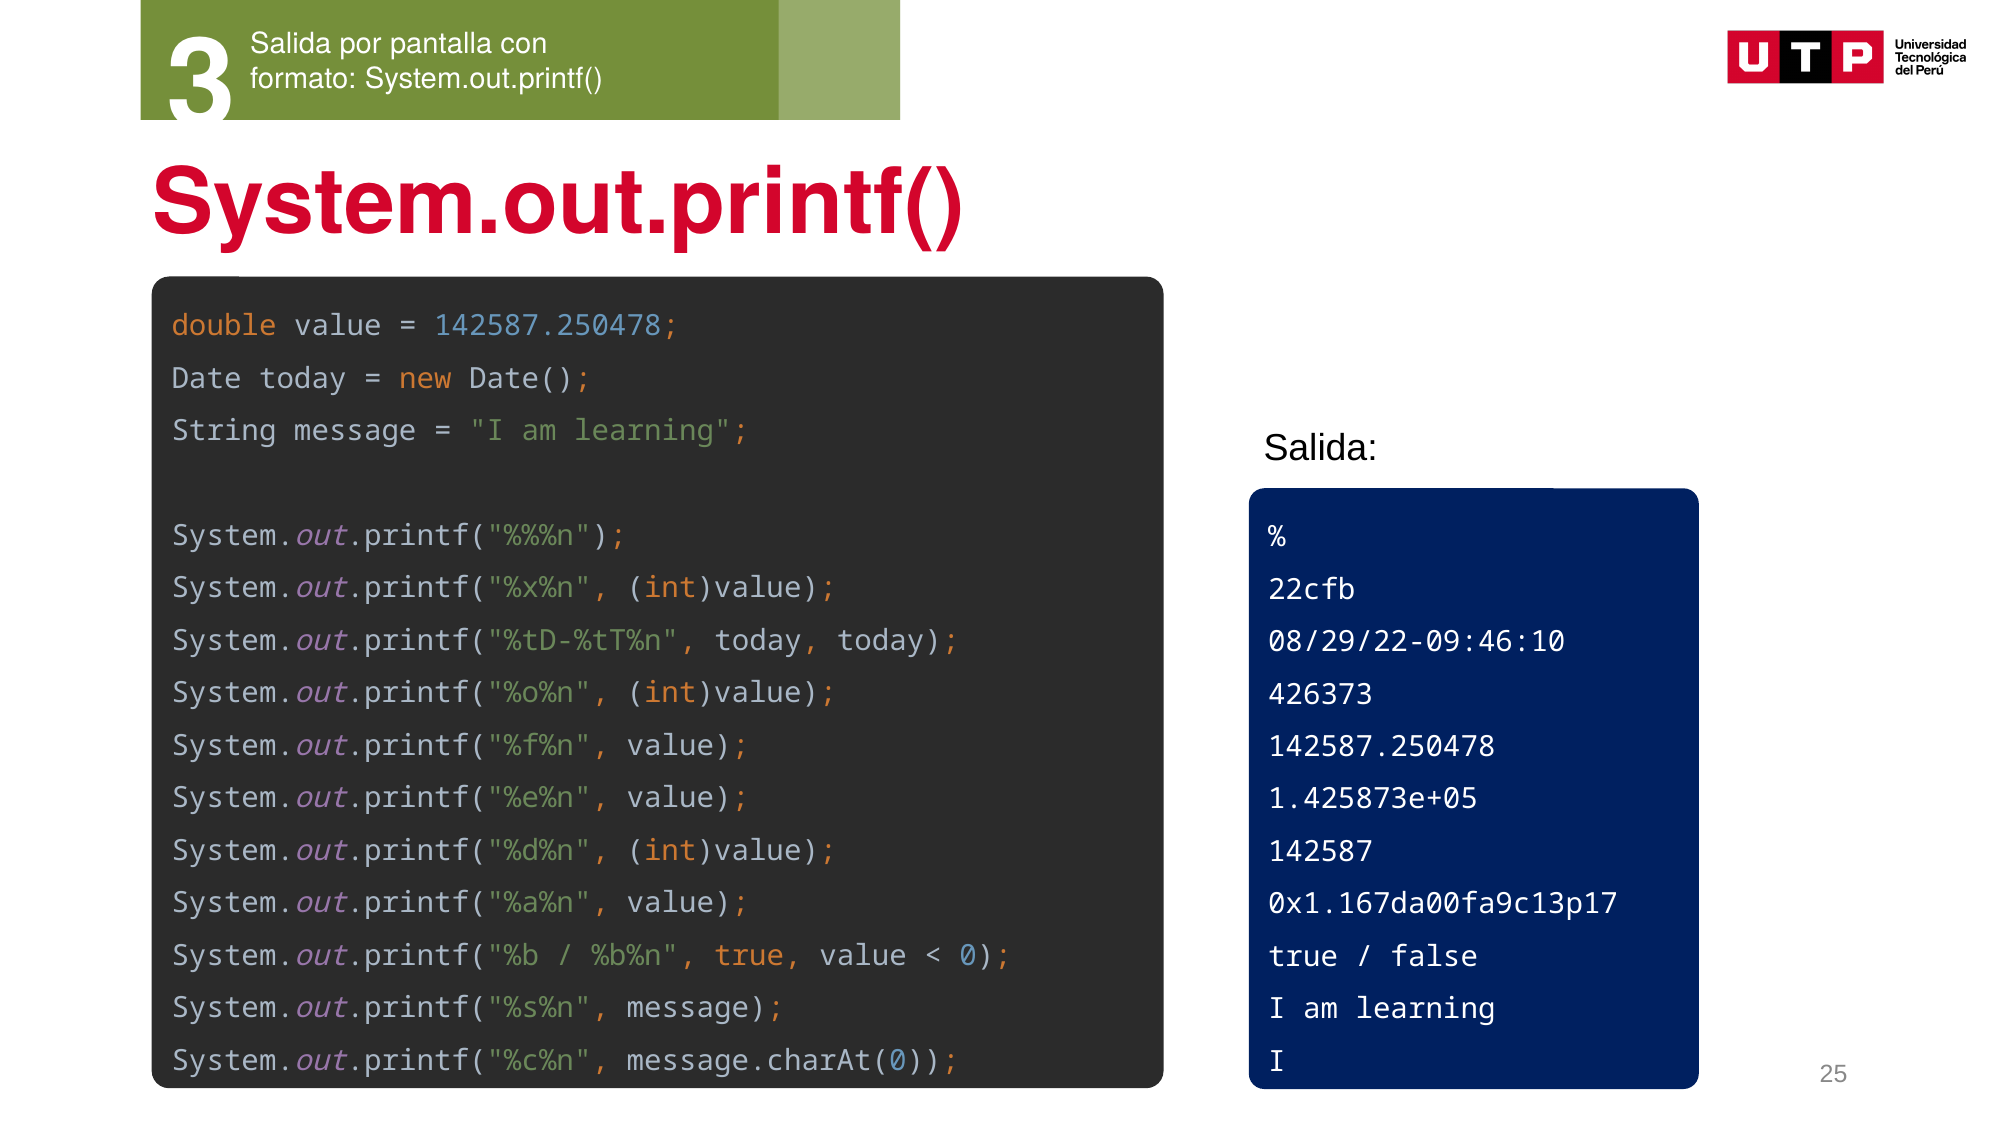

3

Salida por pantalla con formato: System.out.printf()
# System.out.printf()
double value = 142587.250478;
Date today = new Date();
String message = "I am learning";
System.out.printf("%%%n");
System.out.printf("%x%n", (int)value);
System.out.printf("%tD-%tT%n", today, today);
System.out.printf("%o%n", (int)value);
System.out.printf("%f%n", value);
System.out.printf("%e%n", value);
System.out.printf("%d%n", (int)value);
System.out.printf("%a%n", value);
System.out.printf("%b / %b%n", true, value < 0);
System.out.printf("%s%n", message);
System.out.printf("%c%n", message.charAt(0));
Salida:
%
22cfb
08/29/22-09:46:10
426373
142587.250478
1.425873e+05
142587
0x1.167da00fa9c13p17
true / false
I am learning
I
25